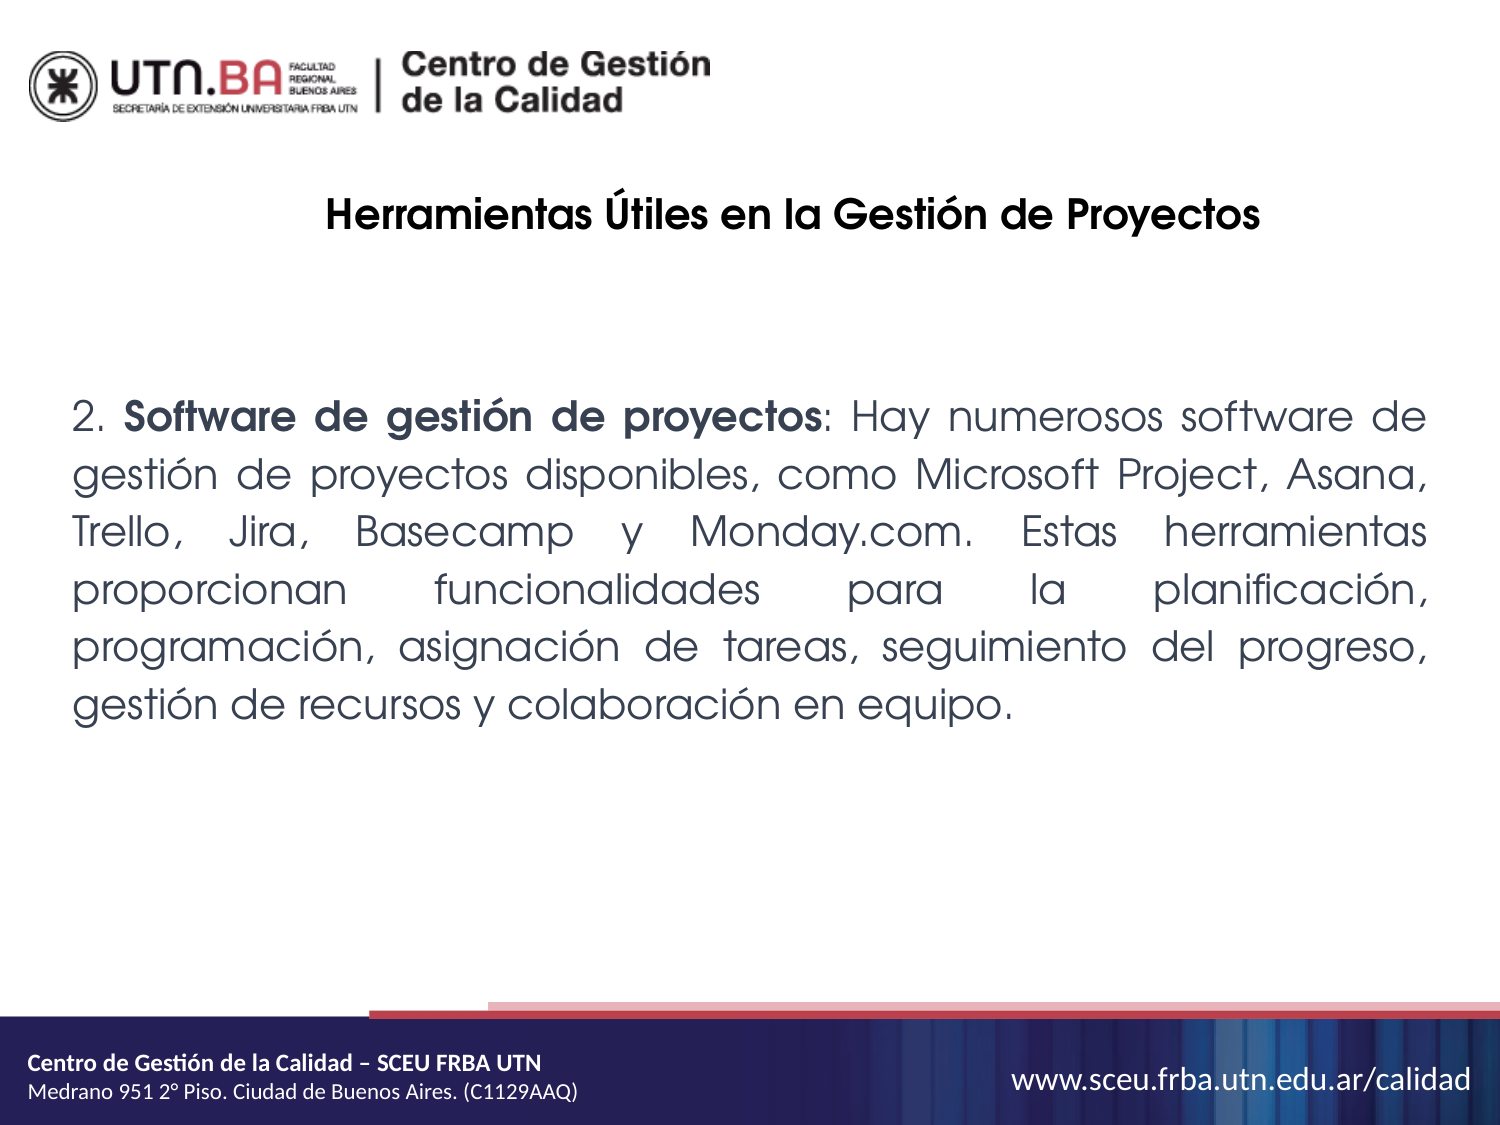

Herramientas Útiles en la Gestión de Proyectos
2. Software de gestión de proyectos: Hay numerosos software de gestión de proyectos disponibles, como Microsoft Project, Asana, Trello, Jira, Basecamp y Monday.com. Estas herramientas proporcionan funcionalidades para la planificación, programación, asignación de tareas, seguimiento del progreso, gestión de recursos y colaboración en equipo.